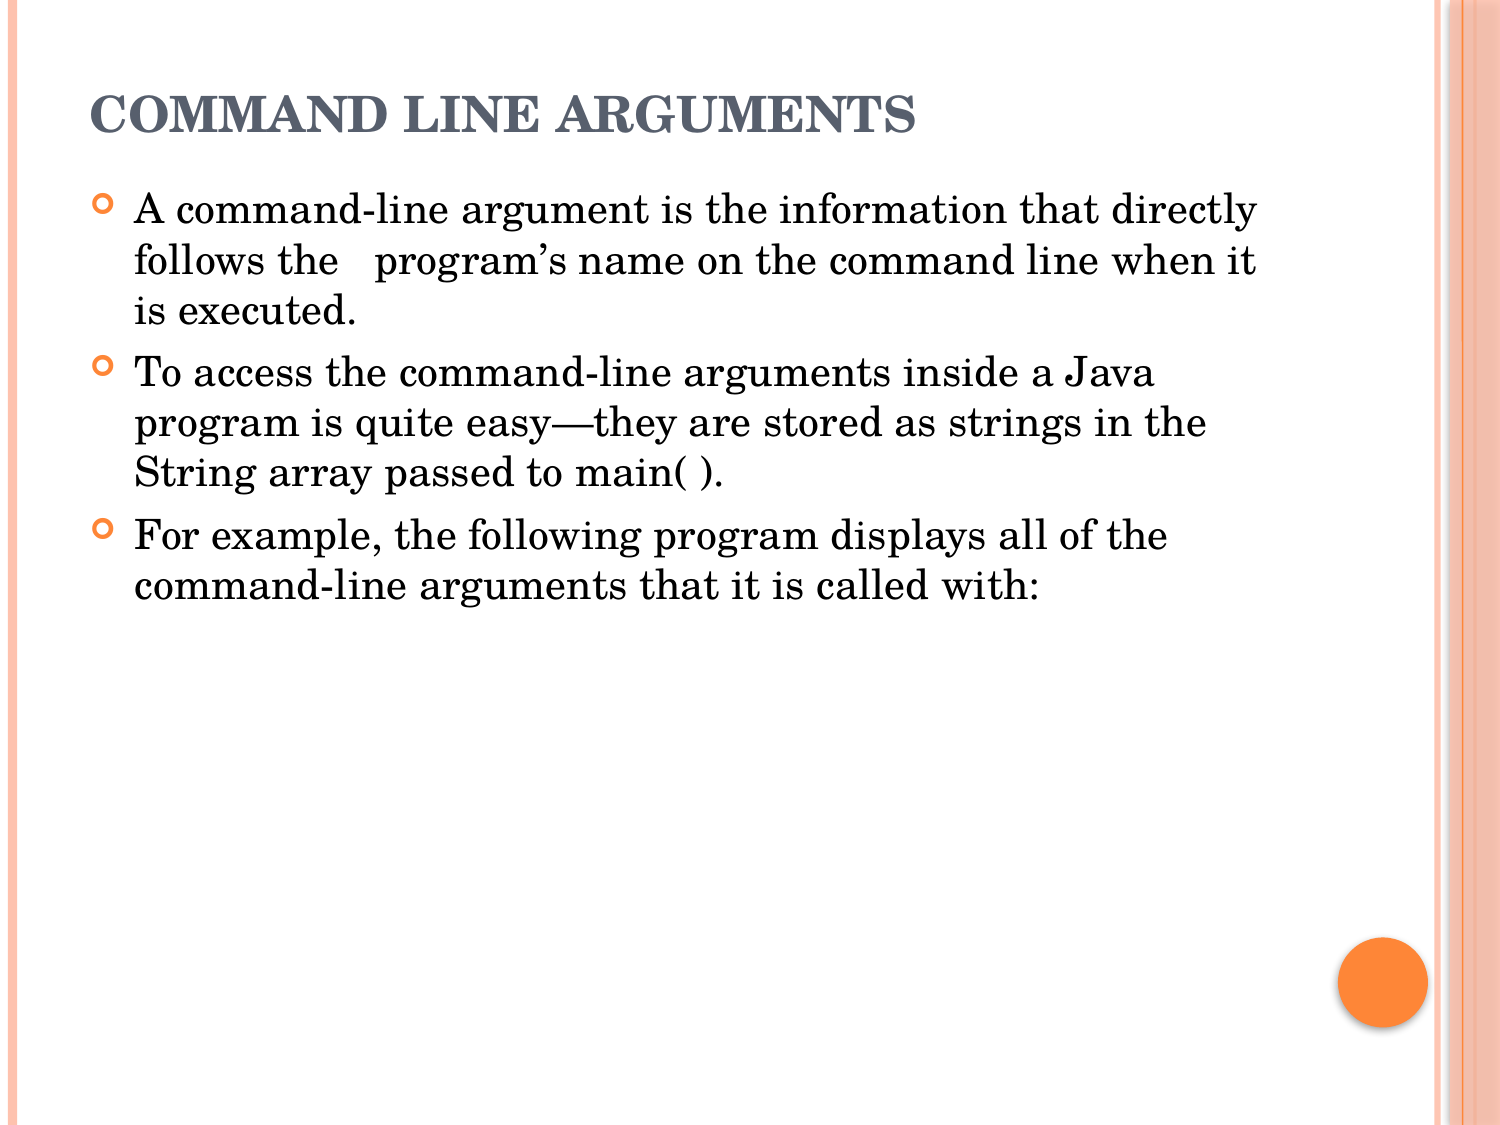

# Command Line Arguments
A command-line argument is the information that directly follows the   program’s name on the command line when it is executed.
To access the command-line arguments inside a Java program is quite easy—they are stored as strings in the String array passed to main( ).
For example, the following program displays all of the command-line arguments that it is called with: